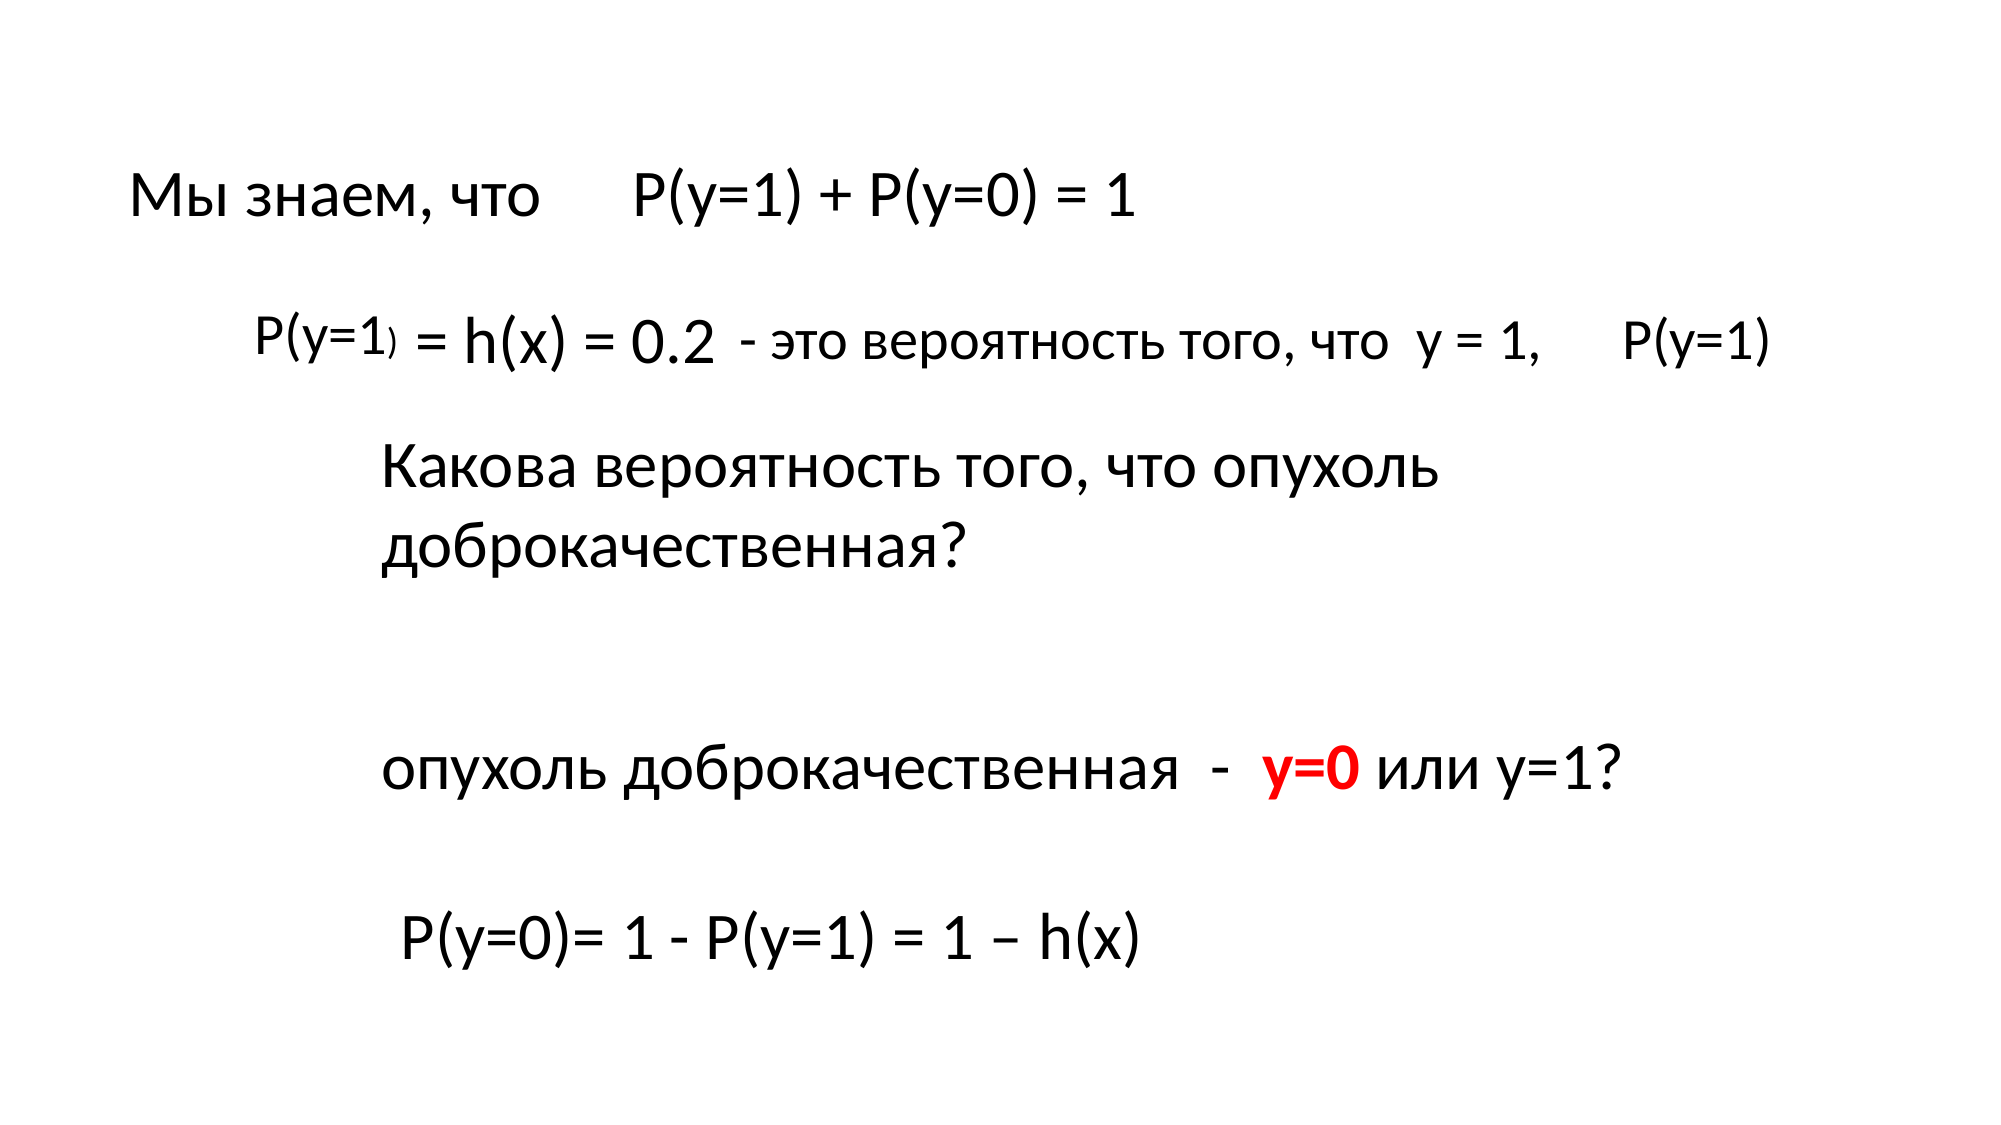

Мы знаем, что      P(y=1) + P(y=0) = 1
P(y=1)
 = h(x) = 0.2
- это вероятность того, что  у = 1,      P(y=1)
Какова вероятность того, что опухоль доброкачественная?
опухоль доброкачественная  -  у=0 или у=1?
P(y=0)= 1 - P(y=1) = 1 – h(x)